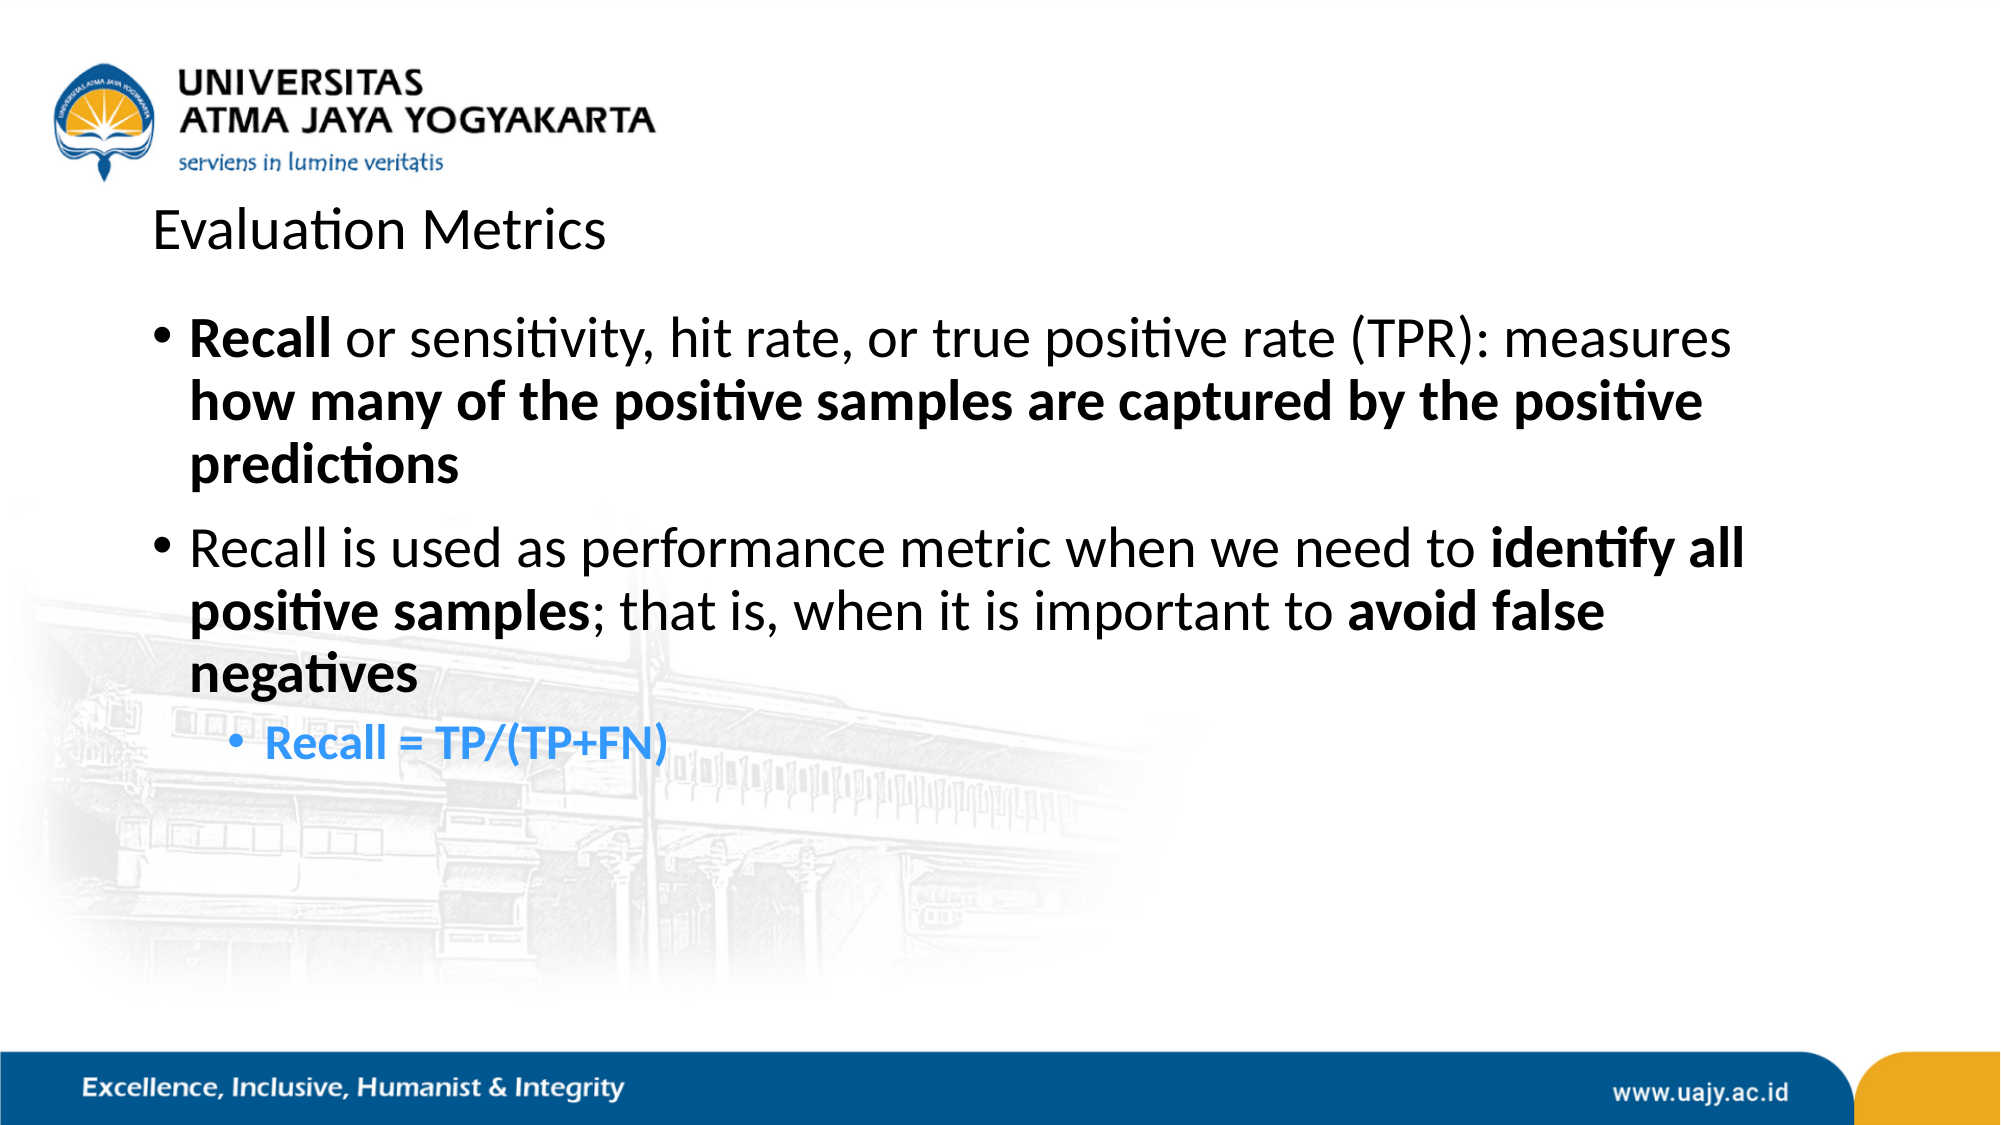

# Evaluation Metrics
Recall or sensitivity, hit rate, or true positive rate (TPR): measures how many of the positive samples are captured by the positive predictions
Recall is used as performance metric when we need to identify all positive samples; that is, when it is important to avoid false negatives
Recall = TP/(TP+FN)